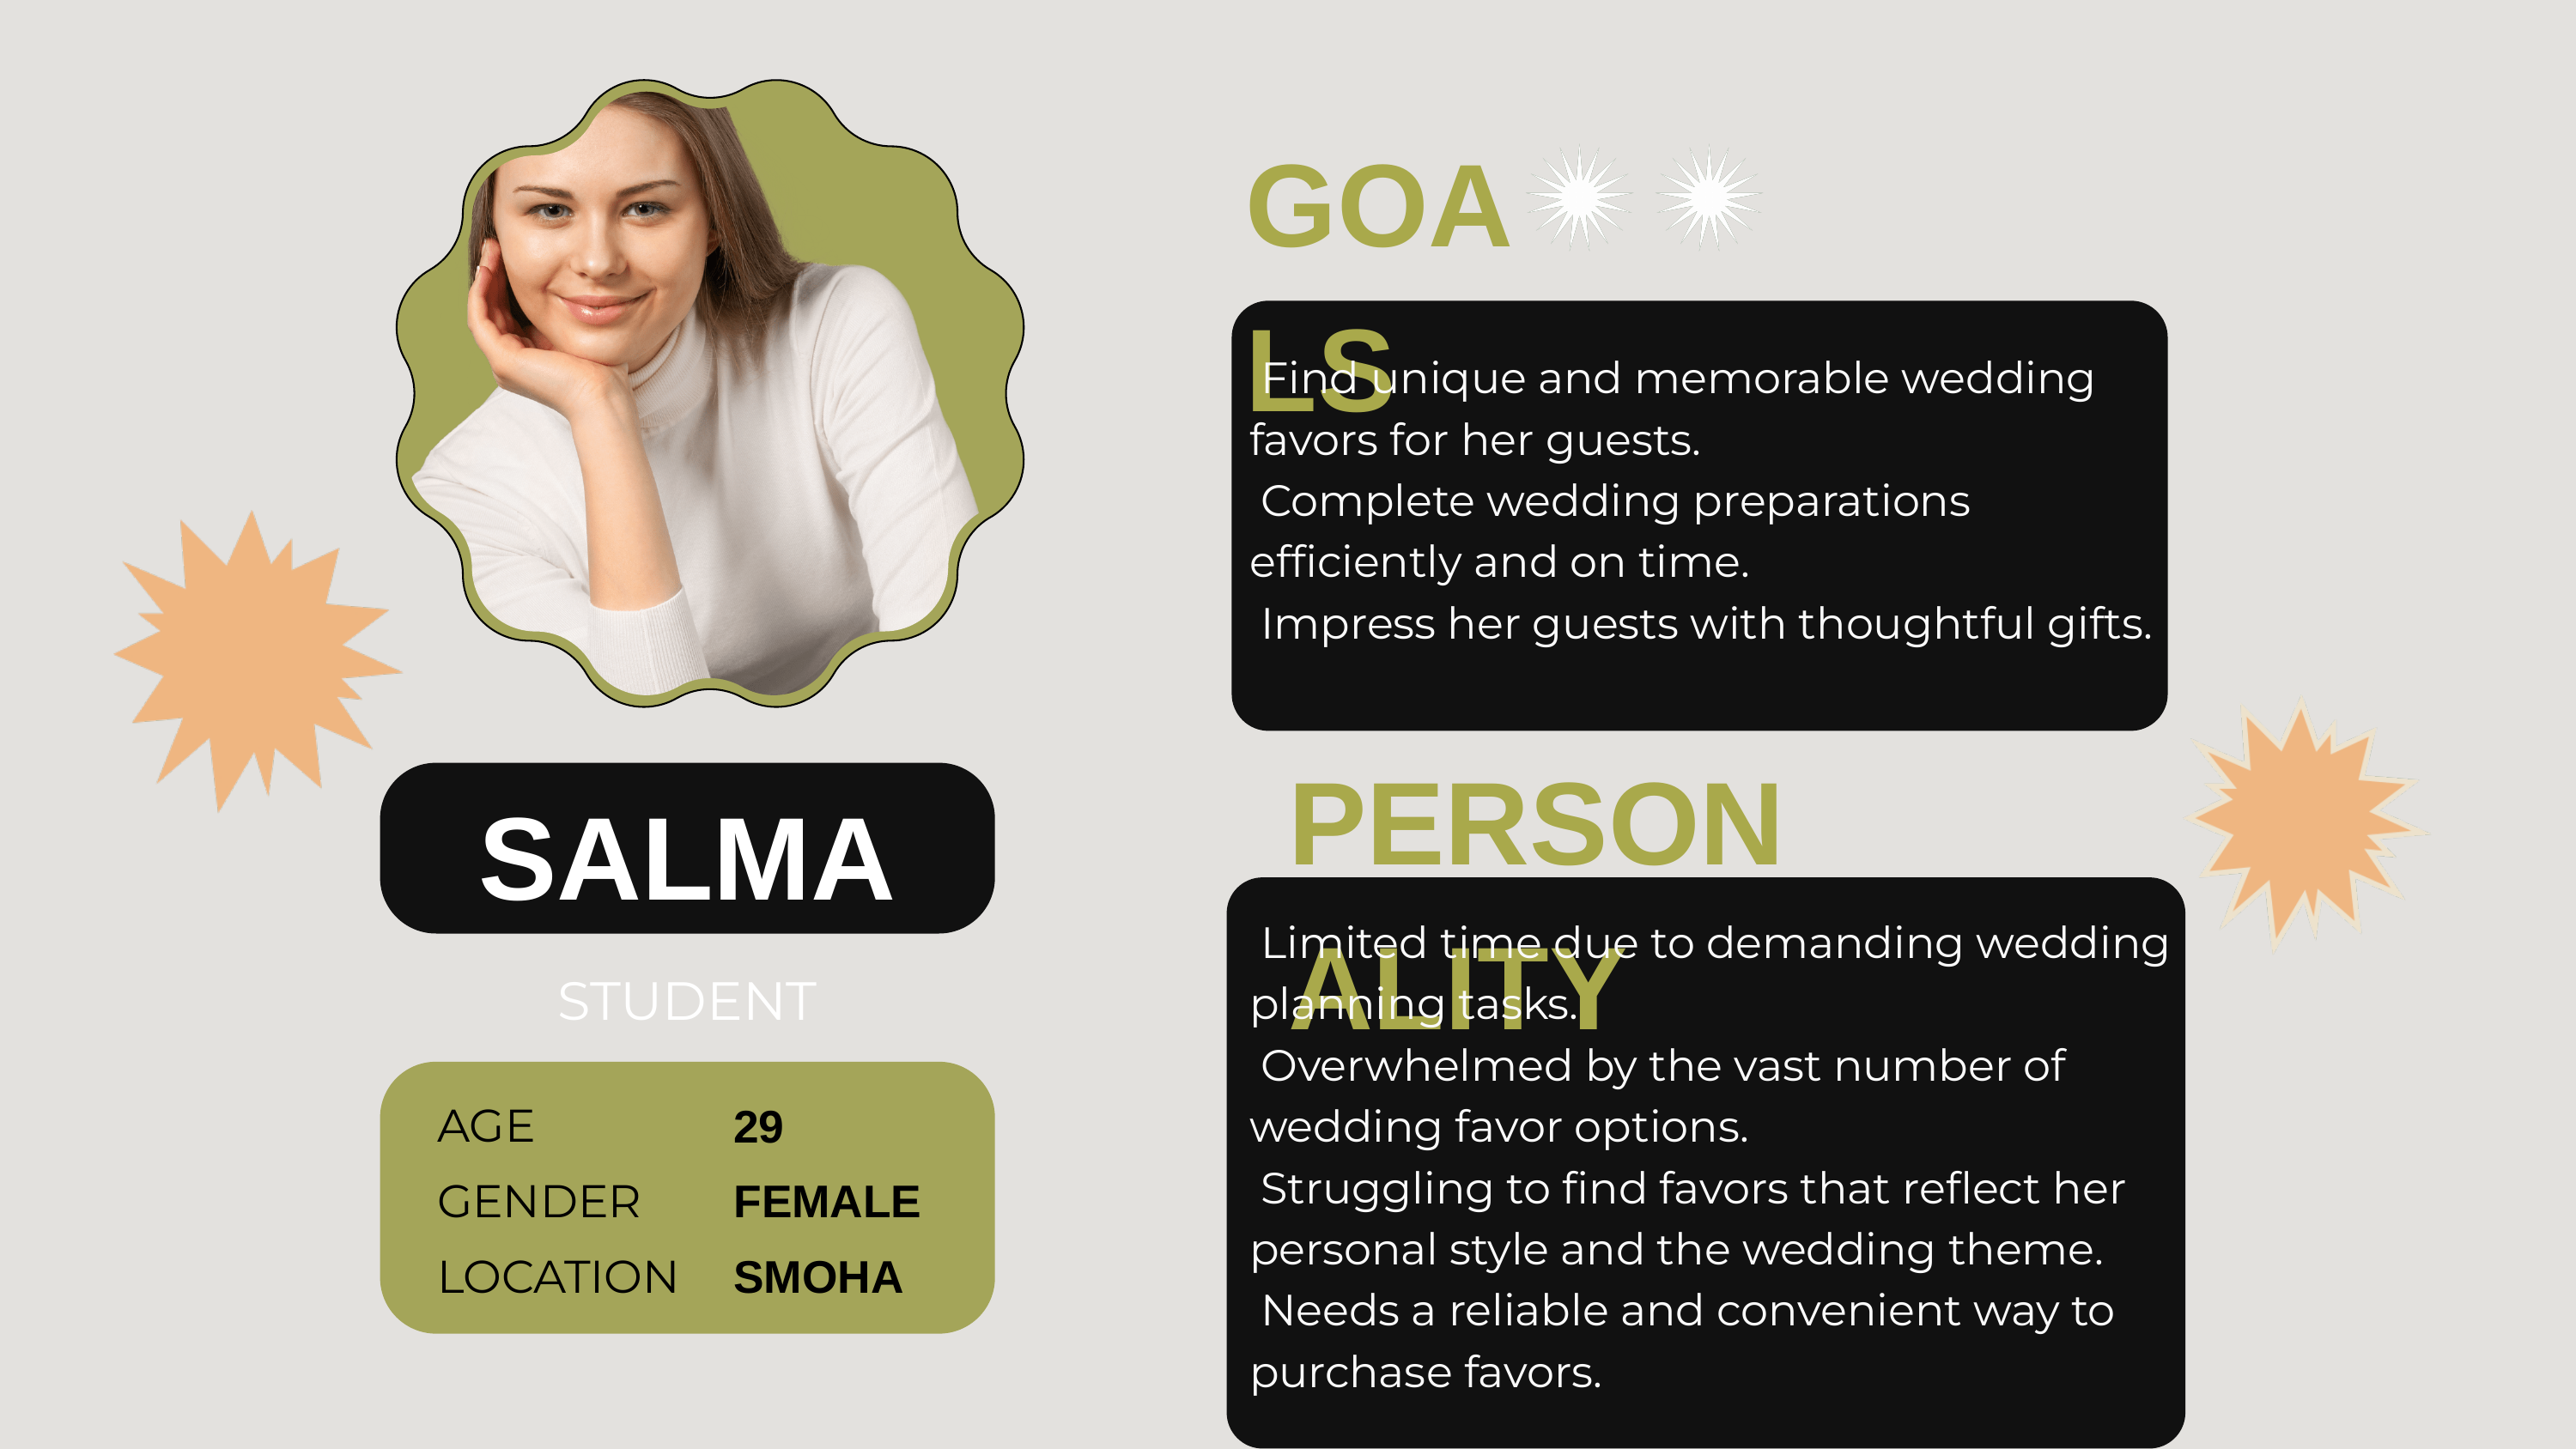

GOALS

 Find unique and memorable wedding favors for her guests.
 Complete wedding preparations efficiently and on time.
 Impress her guests with thoughtful gifts.

PERSONALITY
SALMA

 Limited time due to demanding wedding planning tasks.
 Overwhelmed by the vast number of wedding favor options.
 Struggling to find favors that reflect her personal style and the wedding theme.
 Needs a reliable and convenient way to purchase favors.
STUDENT

AGE
29
GENDER
FEMALE
LOCATION
SMOHA